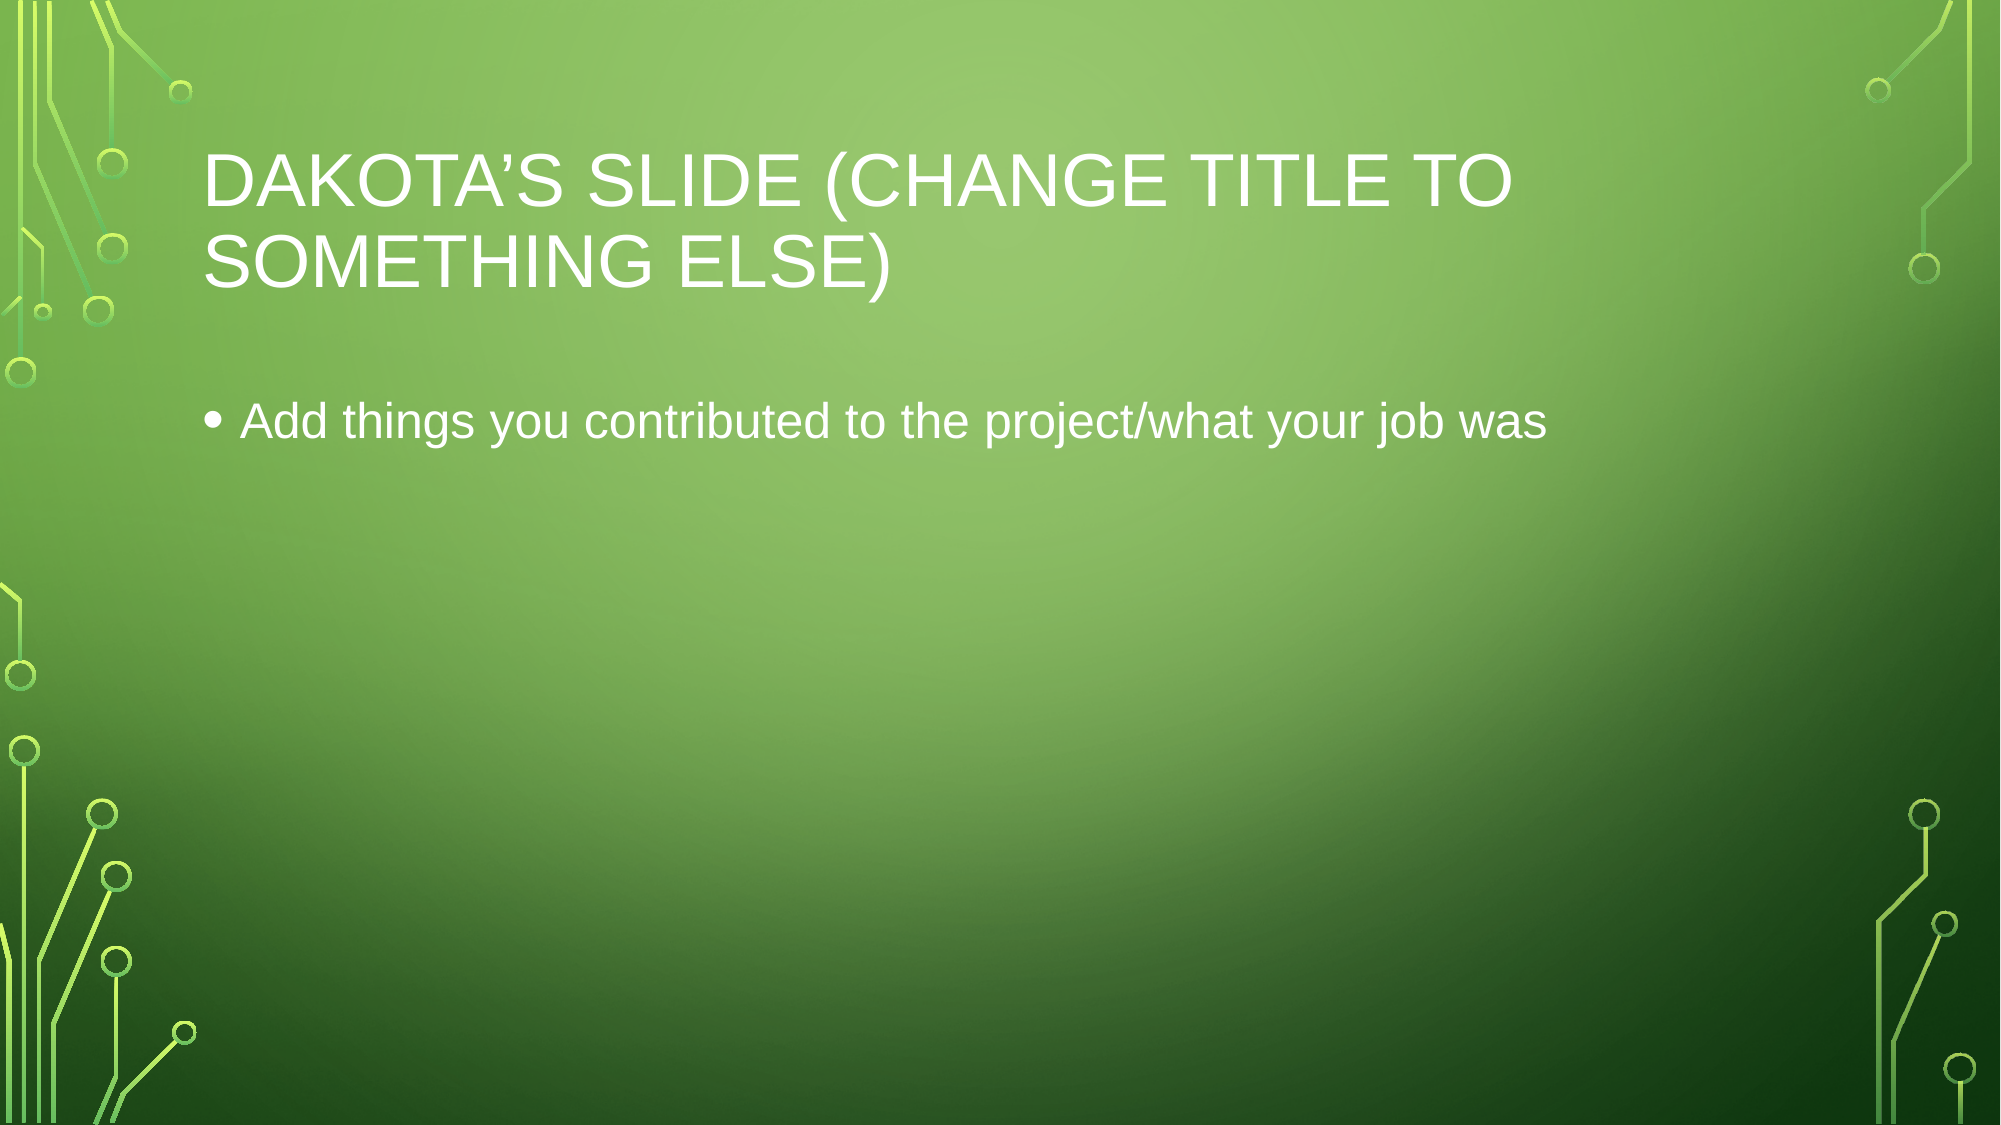

# Dakota’s slide (change title to something else)
Add things you contributed to the project/what your job was